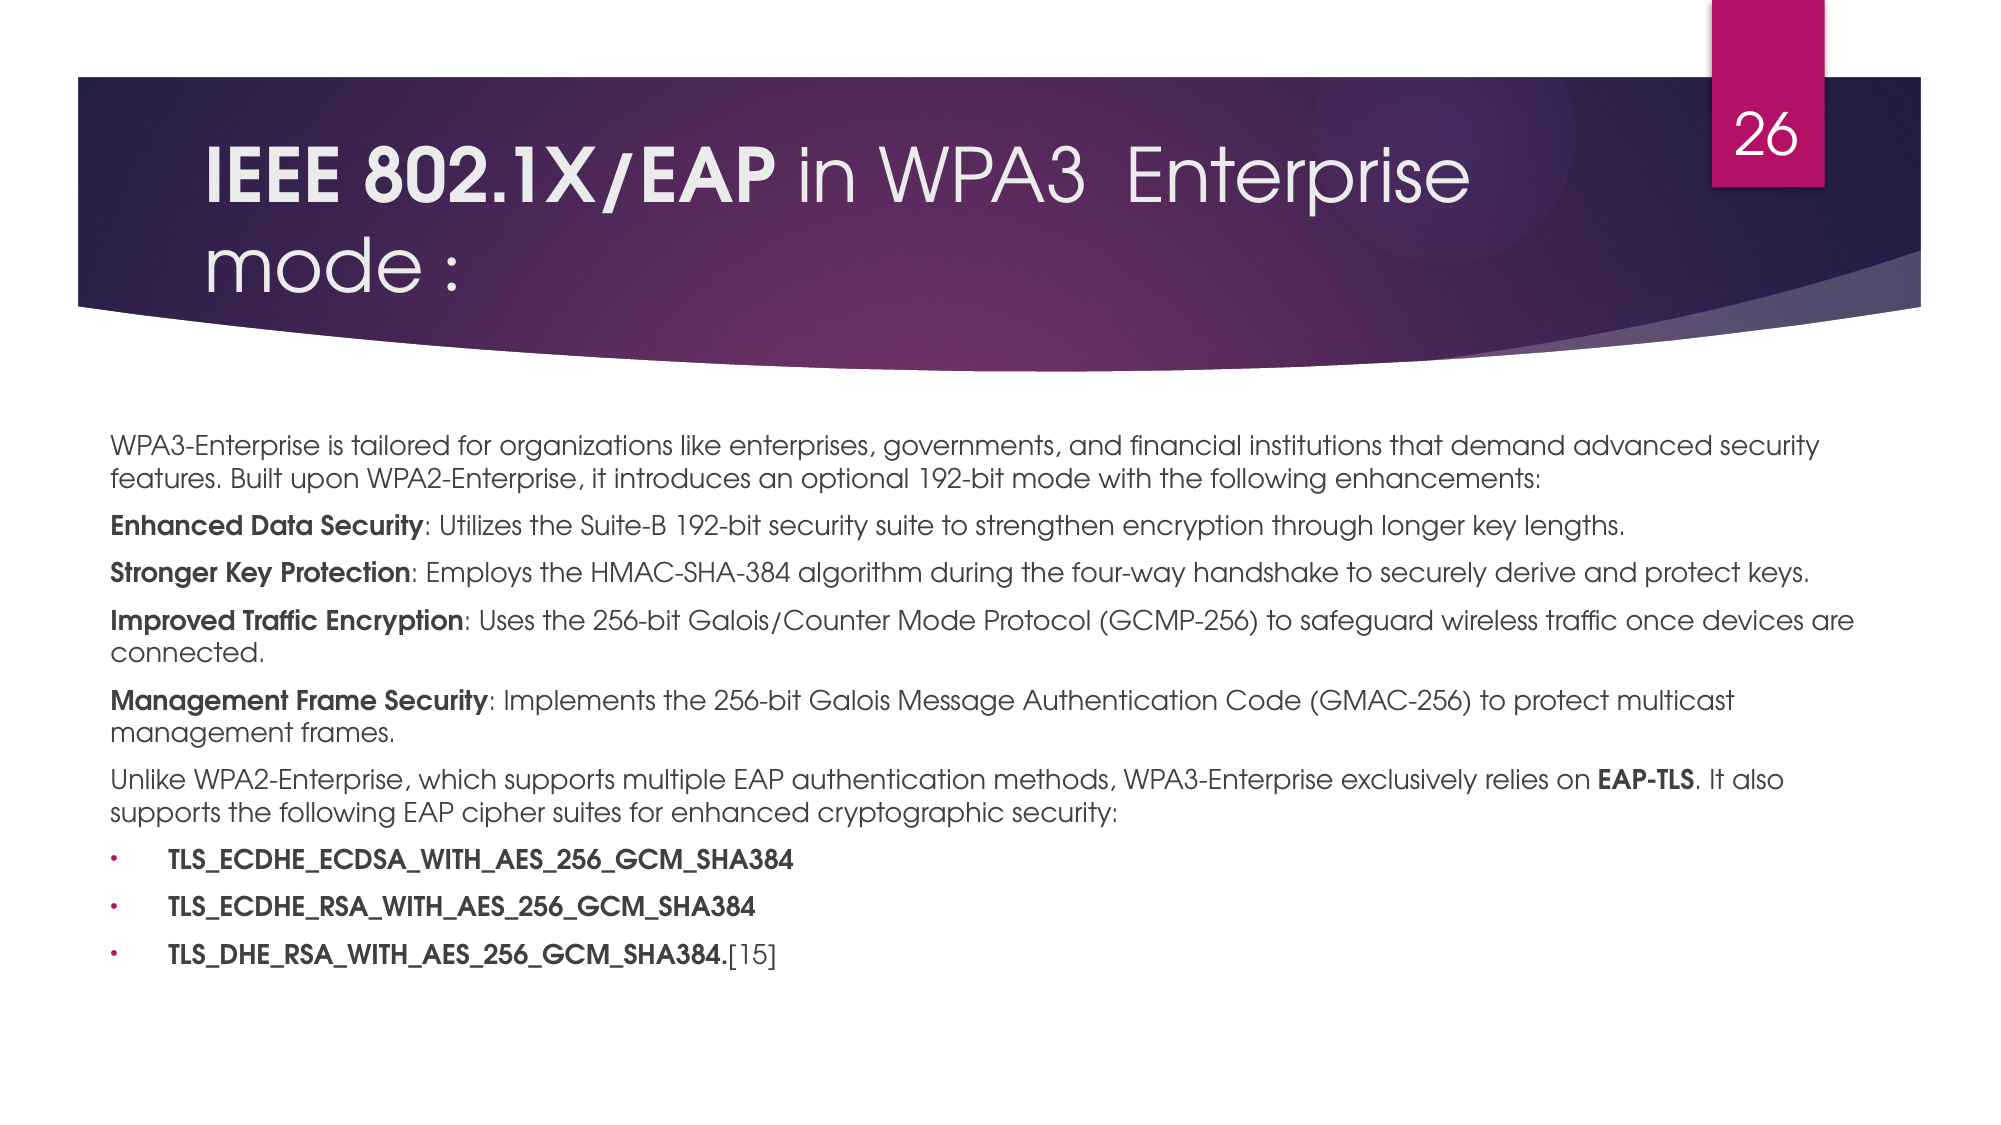

26
# IEEE 802.1X/EAP in WPA3	 Enterprise mode :
WPA3-Enterprise is tailored for organizations like enterprises, governments, and financial institutions that demand advanced security features. Built upon WPA2-Enterprise, it introduces an optional 192-bit mode with the following enhancements:
Enhanced Data Security: Utilizes the Suite-B 192-bit security suite to strengthen encryption through longer key lengths.
Stronger Key Protection: Employs the HMAC-SHA-384 algorithm during the four-way handshake to securely derive and protect keys.
Improved Traffic Encryption: Uses the 256-bit Galois/Counter Mode Protocol (GCMP-256) to safeguard wireless traffic once devices are connected.
Management Frame Security: Implements the 256-bit Galois Message Authentication Code (GMAC-256) to protect multicast management frames.
Unlike WPA2-Enterprise, which supports multiple EAP authentication methods, WPA3-Enterprise exclusively relies on EAP-TLS. It also supports the following EAP cipher suites for enhanced cryptographic security:
TLS_ECDHE_ECDSA_WITH_AES_256_GCM_SHA384
TLS_ECDHE_RSA_WITH_AES_256_GCM_SHA384
TLS_DHE_RSA_WITH_AES_256_GCM_SHA384.[15]